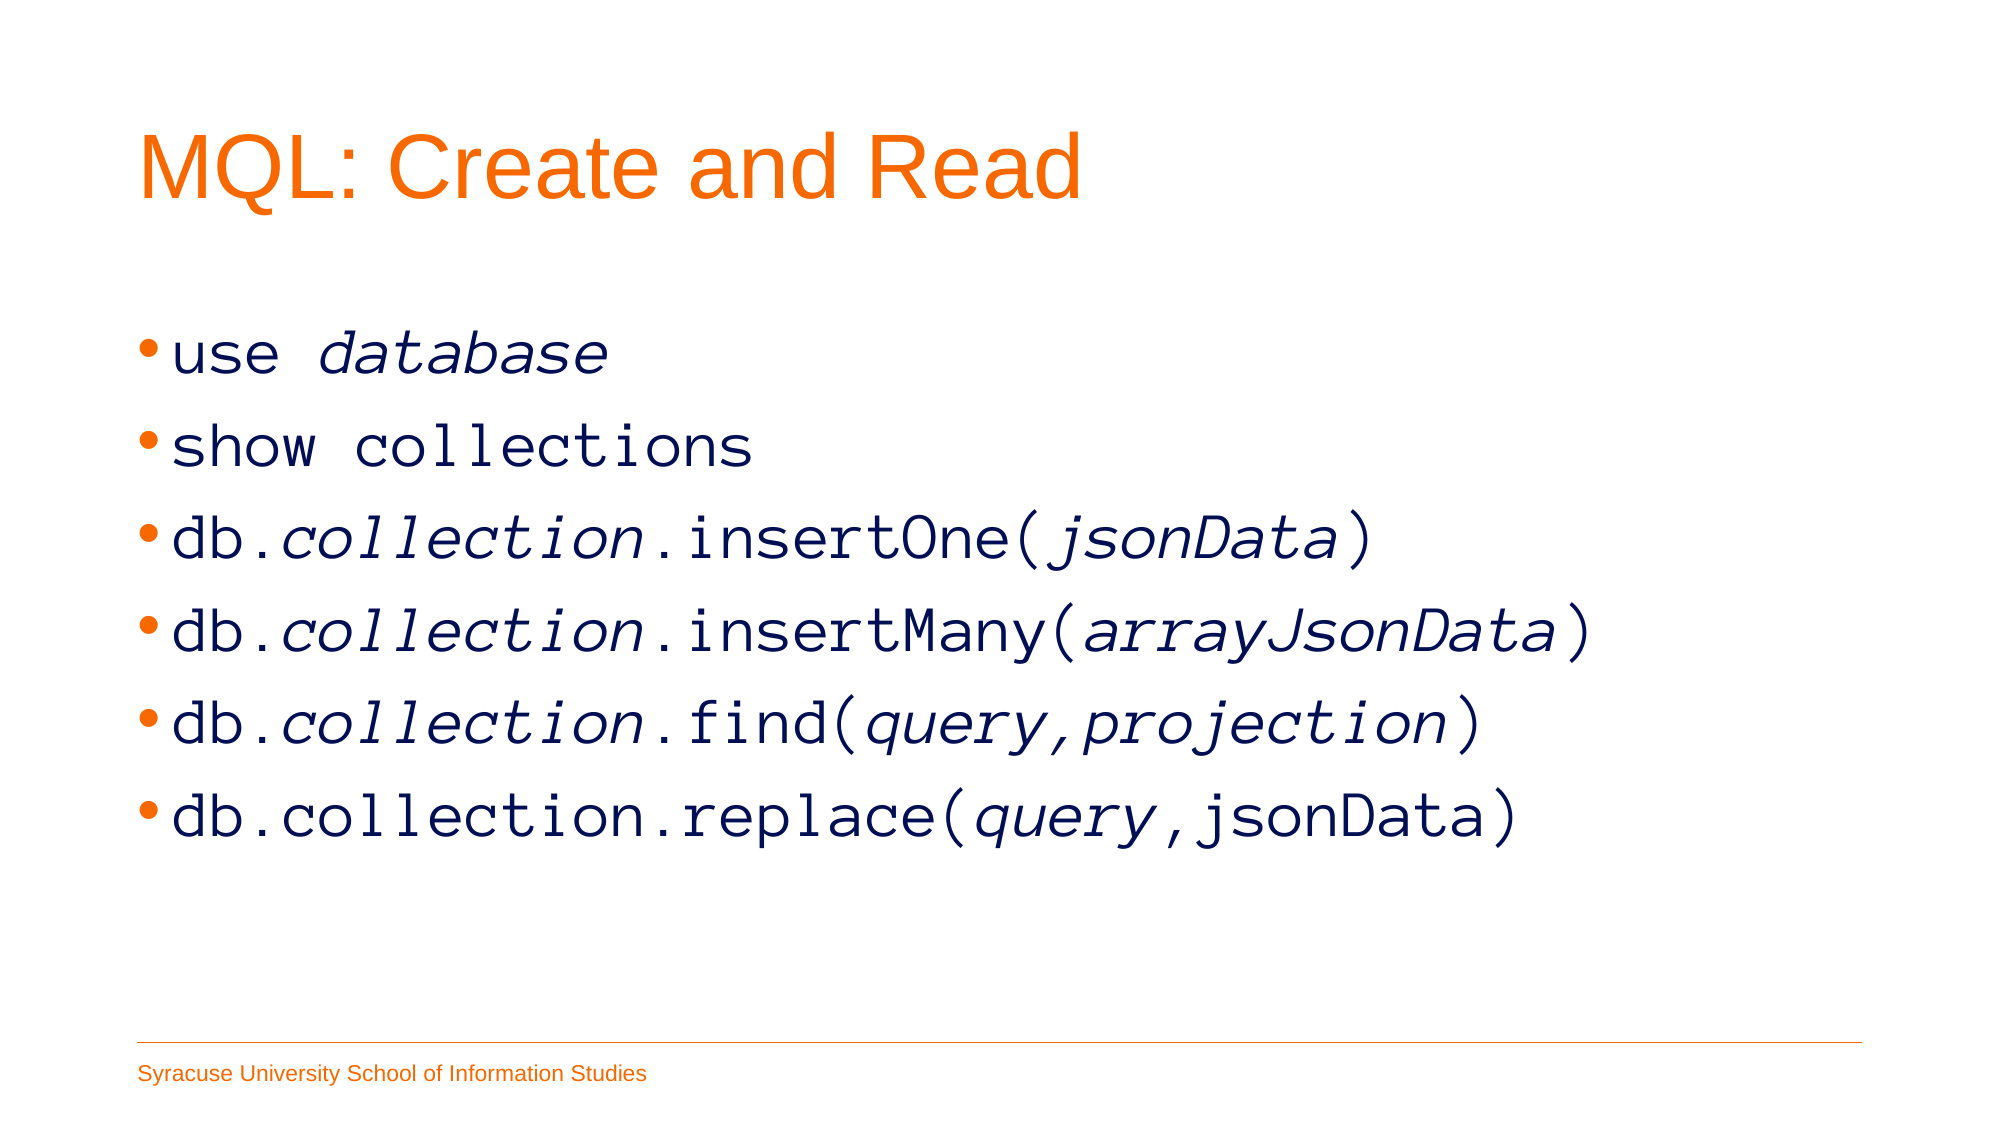

# MQL: Create and Read
use database
show collections
db.collection.insertOne(jsonData)
db.collection.insertMany(arrayJsonData)
db.collection.find(query,projection)
db.collection.replace(query,jsonData)